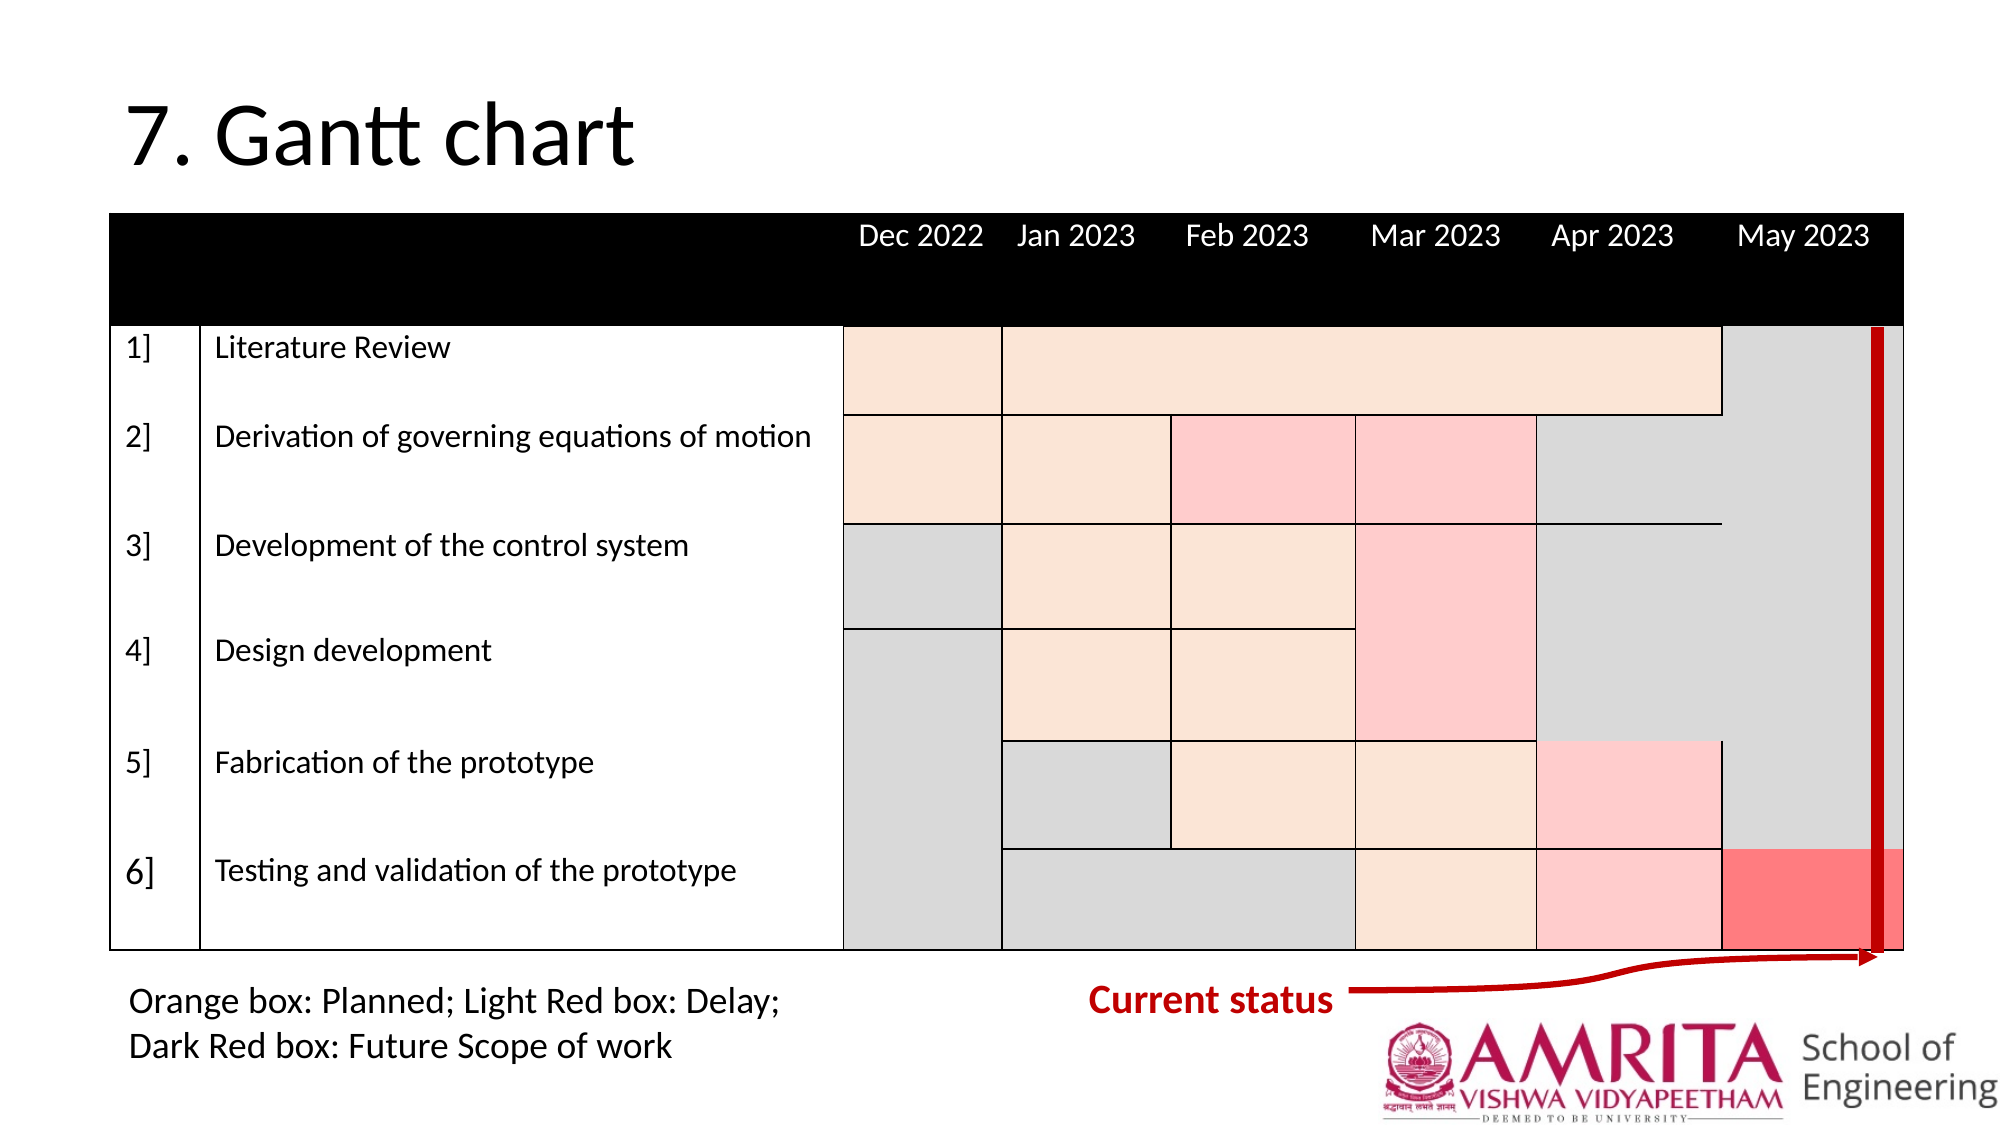

7. Gantt chart
|  |  | Dec 2022 | Jan 2023 | Feb 2023 | Mar 2023 | Apr 2023 | May 2023 |
| --- | --- | --- | --- | --- | --- | --- | --- |
| 1] | Literature Review |  |  |  |  |  |  |
| 2] | Derivation of governing equations of motion |  |  |  |  |  |  |
| 3] | Development of the control system |  |  |  |  |  |  |
| 4] | Design development |  |  |  |  |  |  |
| 5] | Fabrication of the prototype |  |  |  |  |  |  |
| 6] | Testing and validation of the prototype |  |  |  |  |  |  |
Current status
Orange box: Planned; Light Red box: Delay;
Dark Red box: Future Scope of work